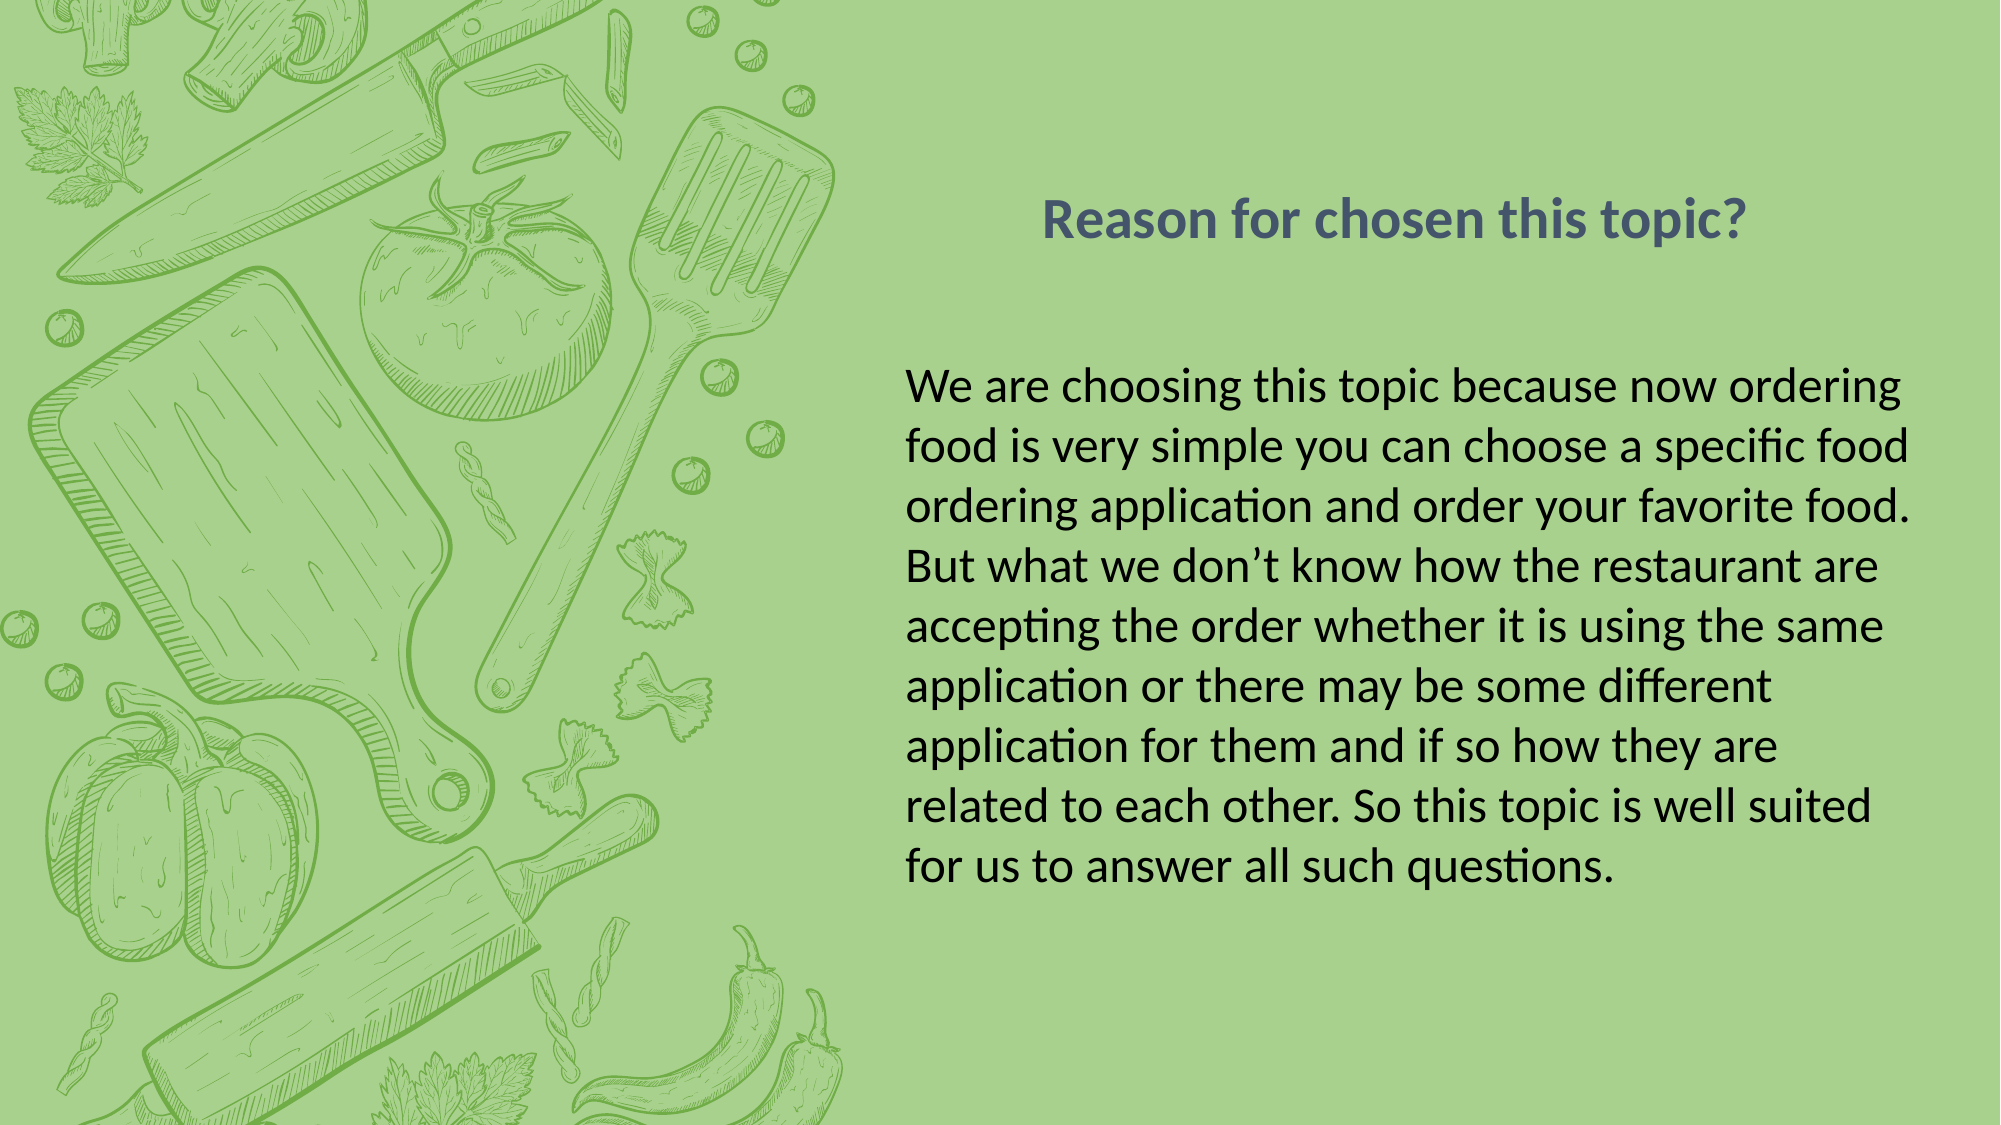

Reason for chosen this topic?
We are choosing this topic because now ordering food is very simple you can choose a specific food ordering application and order your favorite food. But what we don’t know how the restaurant are accepting the order whether it is using the same application or there may be some different application for them and if so how they are related to each other. So this topic is well suited for us to answer all such questions.